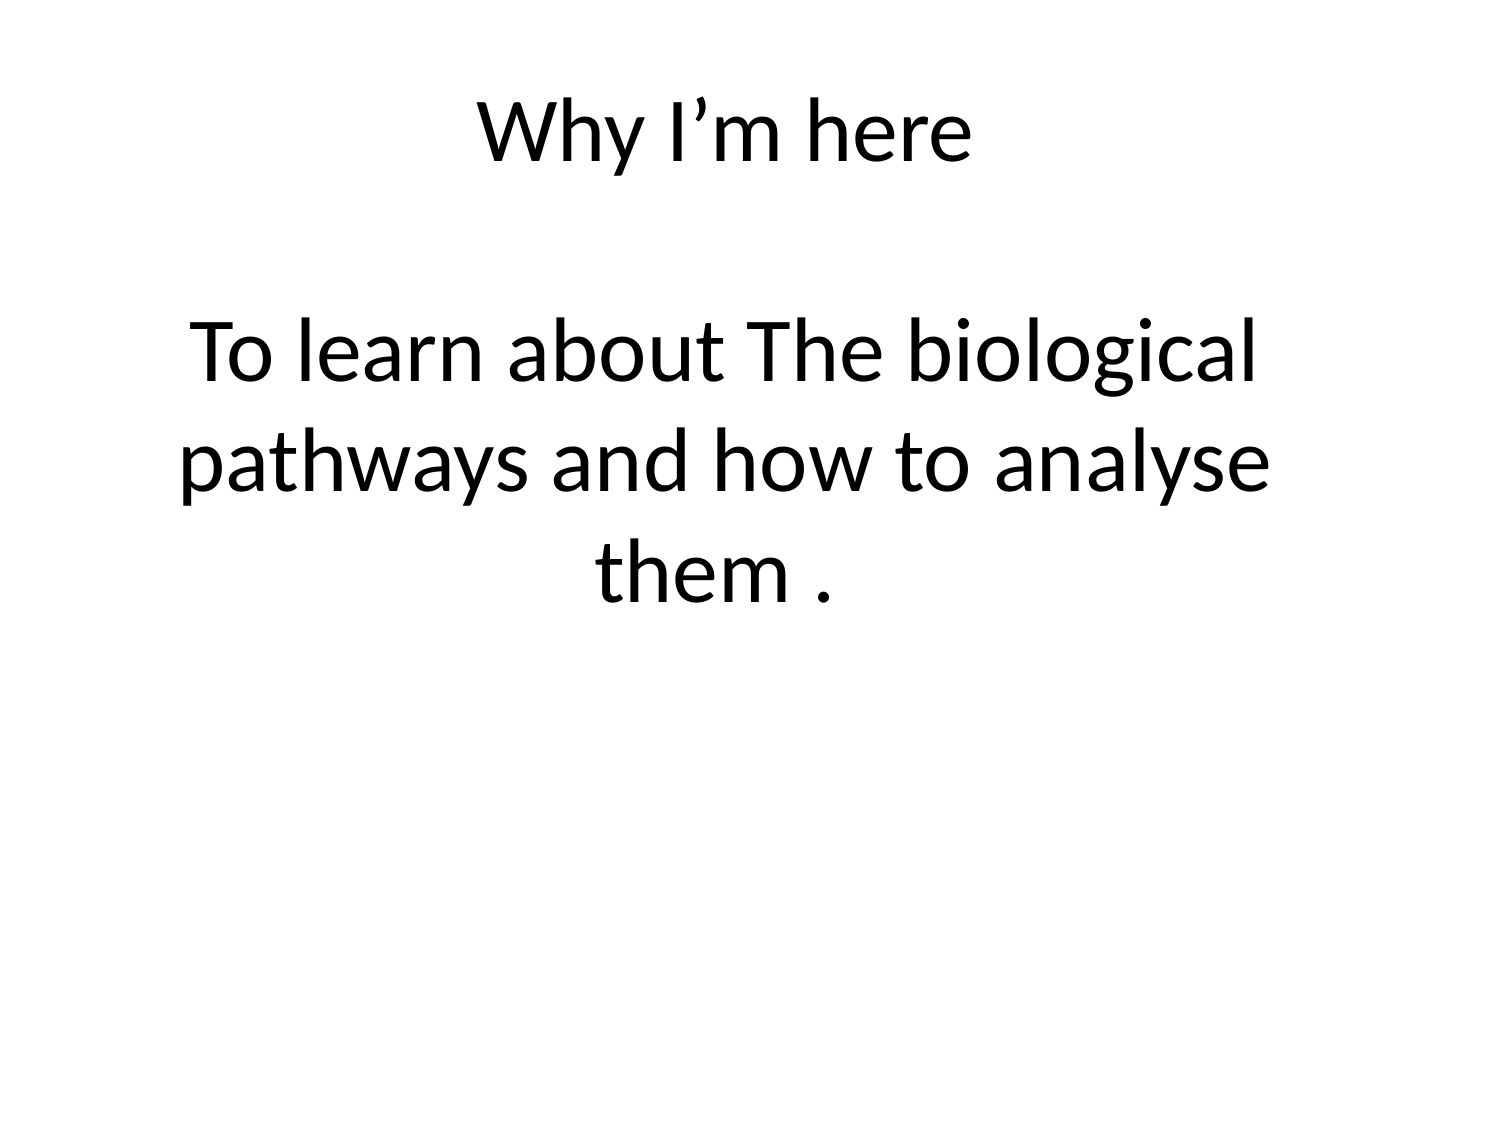

# Why I’m here To learn about The biological pathways and how to analyse them .